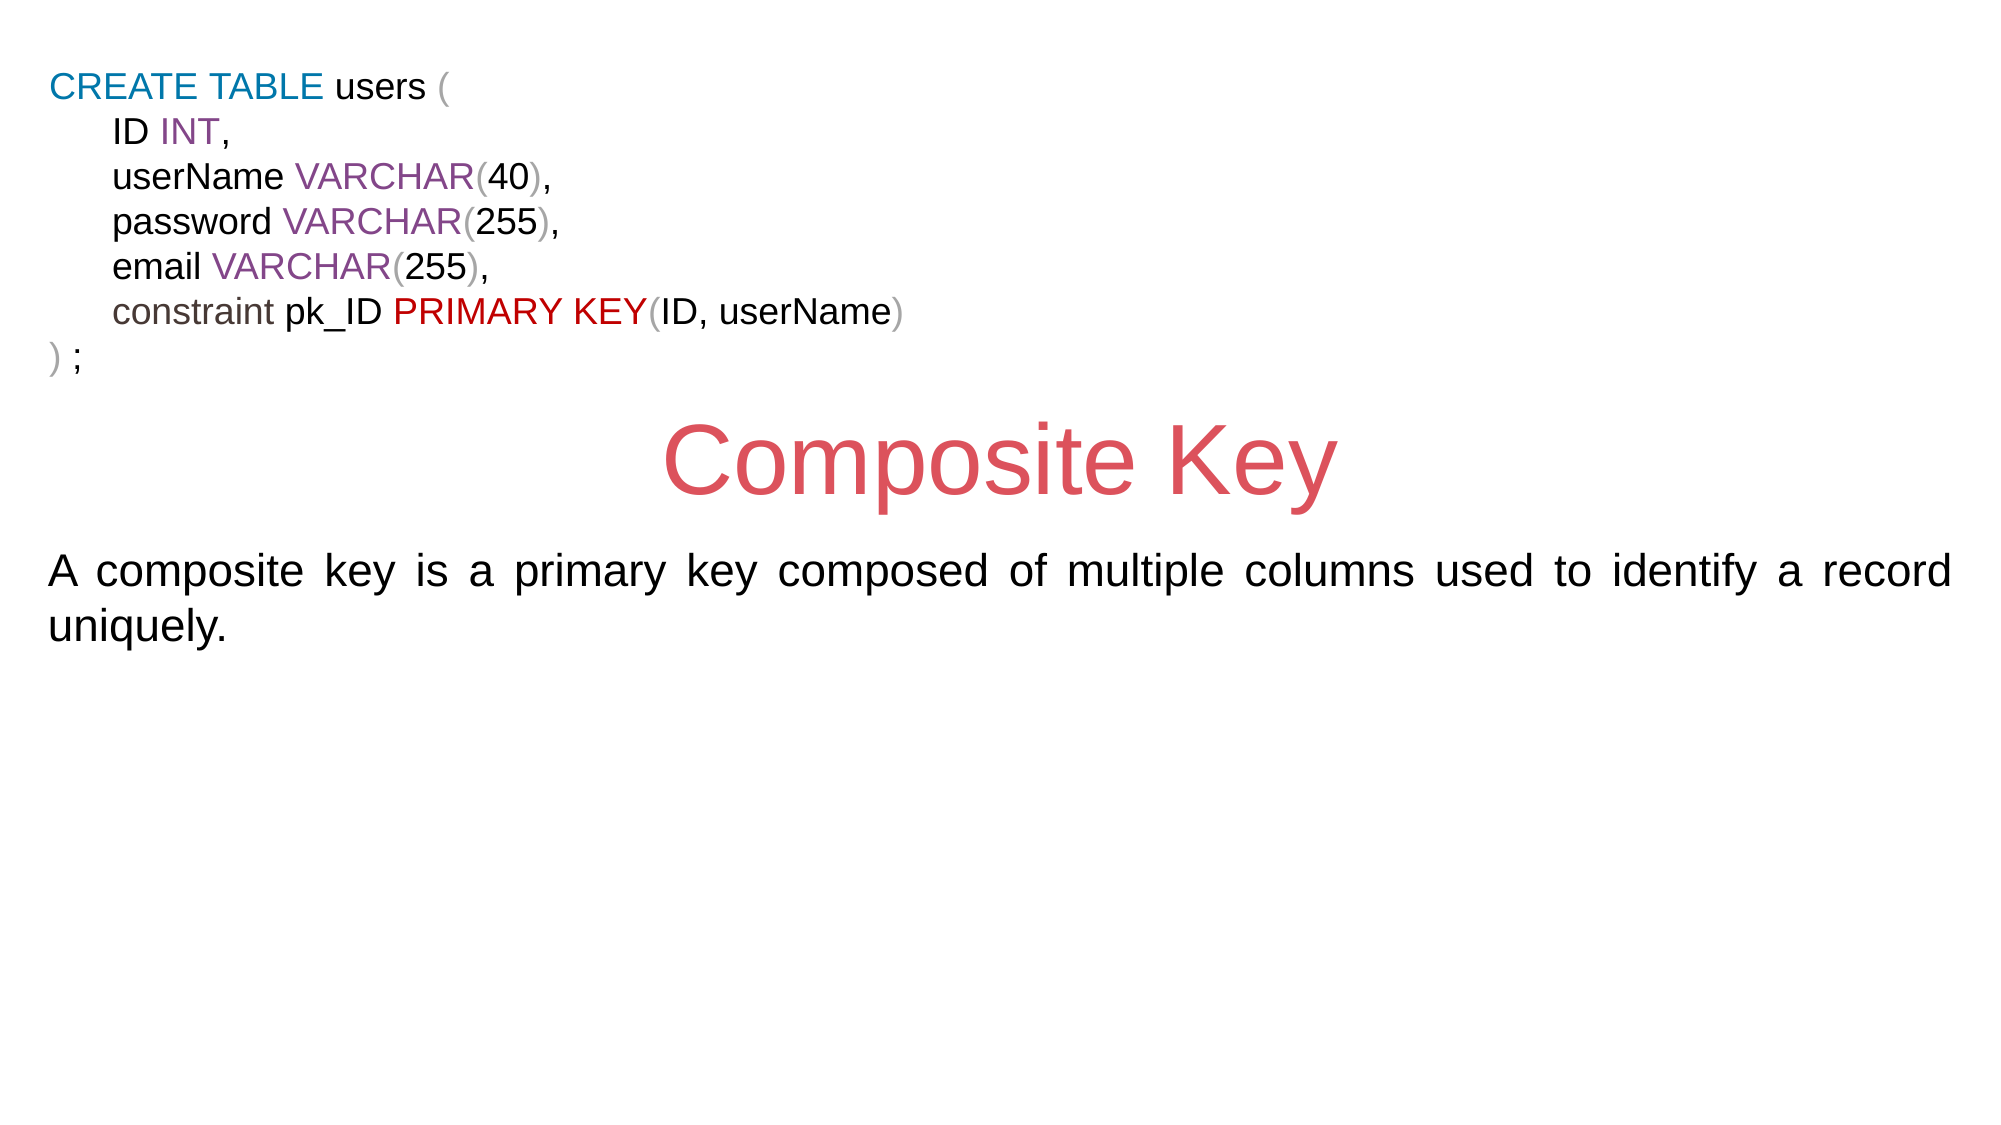

CREATE TABLE users (
      ID INT,
      userName VARCHAR(40),
      password VARCHAR(255),
      email VARCHAR(255),
      constraint pk_ID PRIMARY KEY(ID, userName)
) ;
Composite Key

A composite key is a primary key composed of multiple columns used to identify a record uniquely.